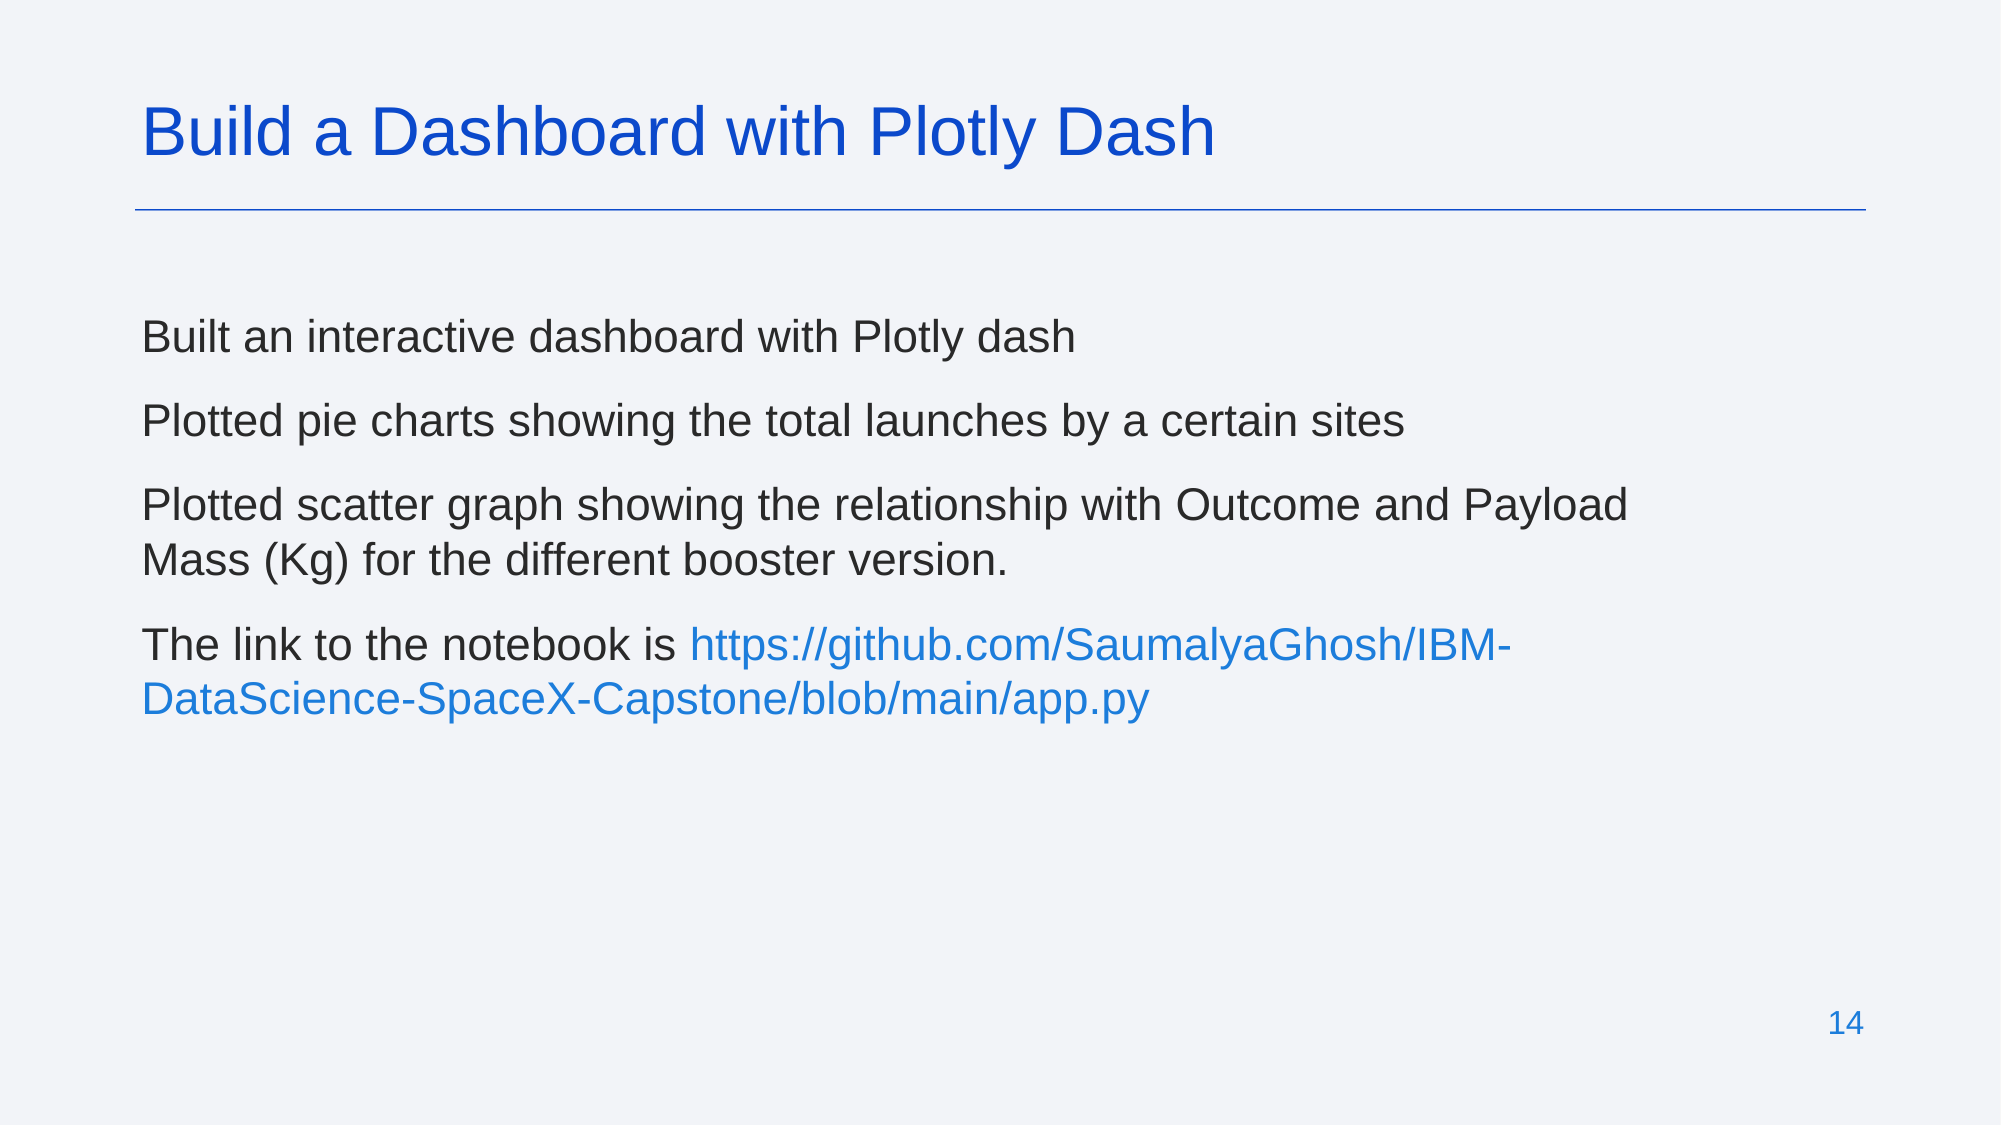

Build a Dashboard with Plotly Dash
Built an interactive dashboard with Plotly dash
Plotted pie charts showing the total launches by a certain sites
Plotted scatter graph showing the relationship with Outcome and Payload Mass (Kg) for the different booster version.
The link to the notebook is https://github.com/SaumalyaGhosh/IBM-DataScience-SpaceX-Capstone/blob/main/app.py
14